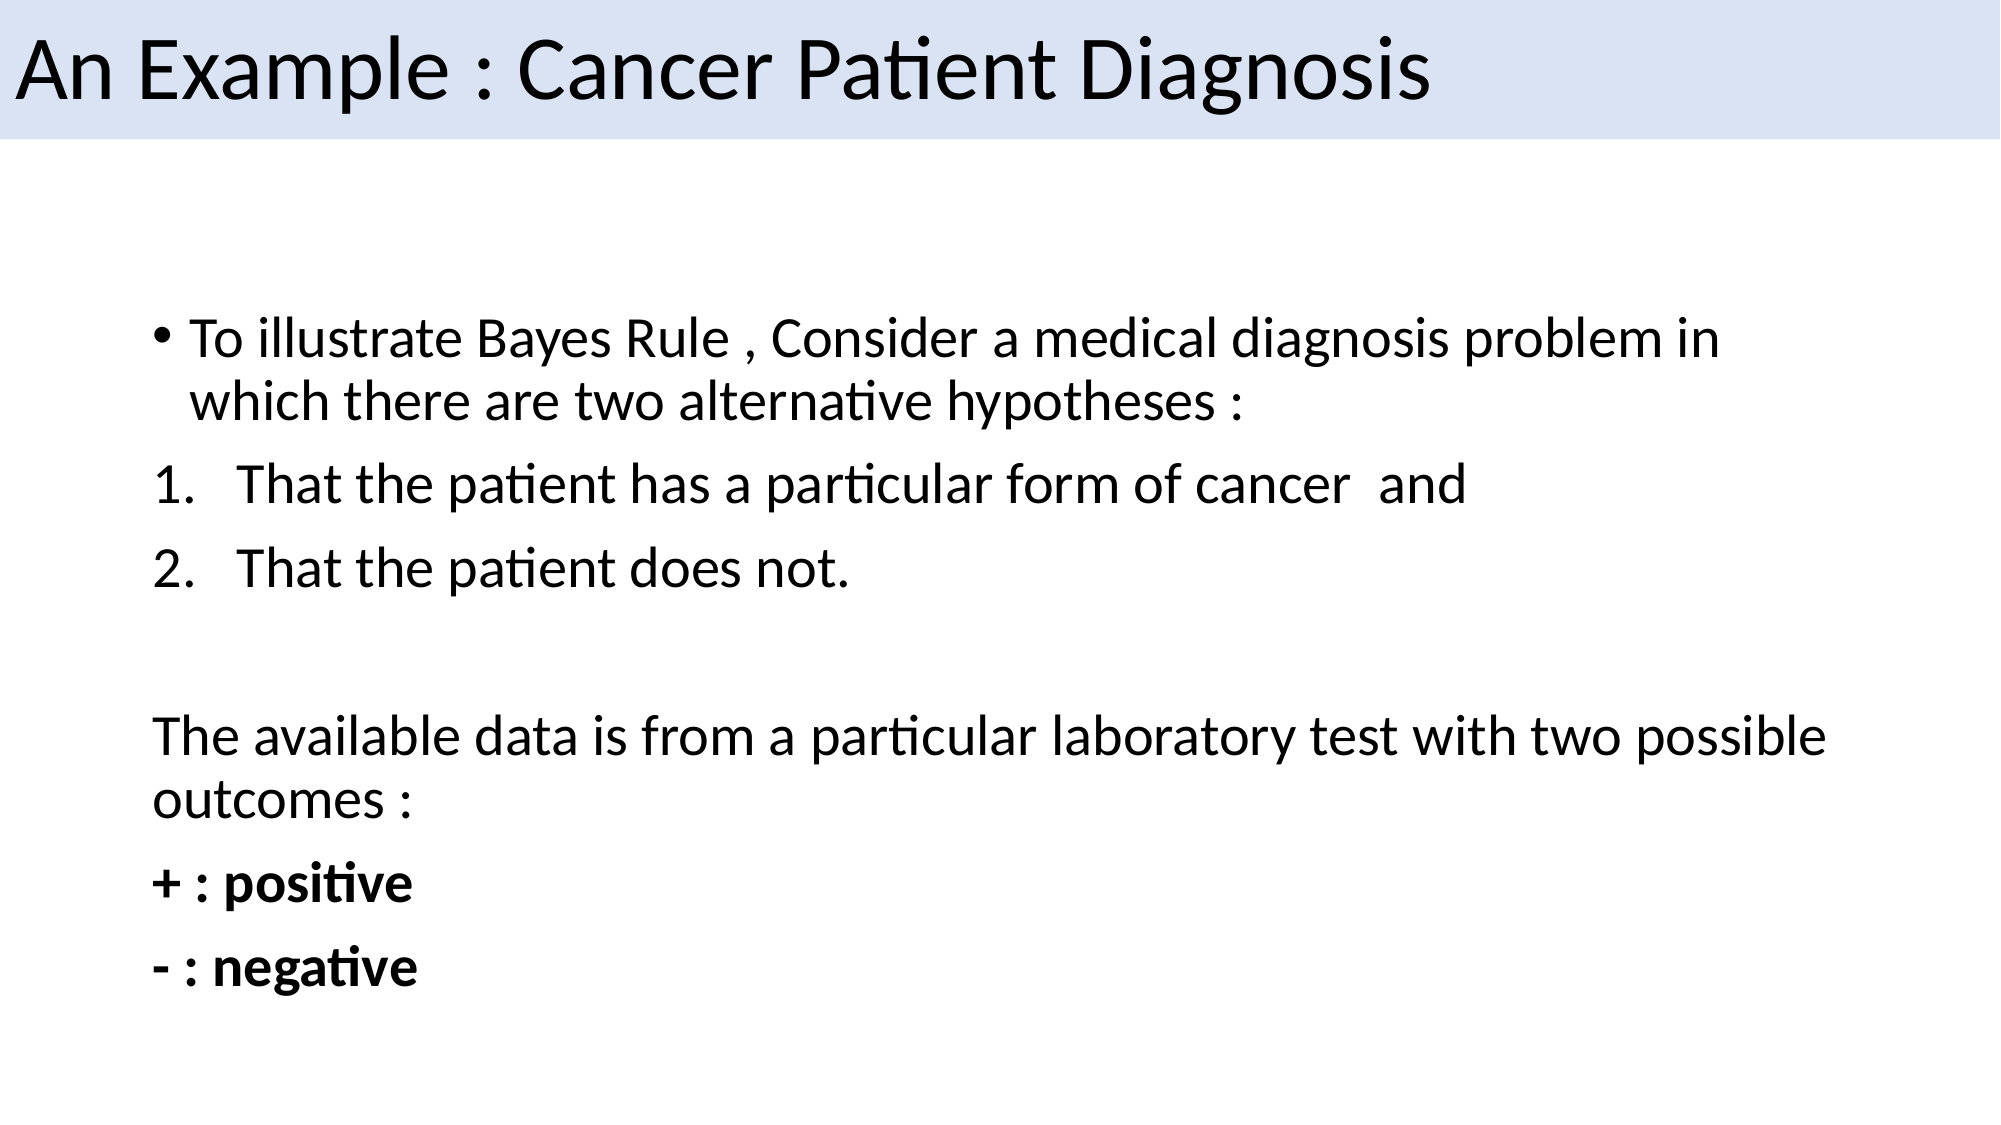

# An Example : Cancer Patient Diagnosis
To illustrate Bayes Rule , Consider a medical diagnosis problem in which there are two alternative hypotheses :
That the patient has a particular form of cancer  and
That the patient does not.

The available data is from a particular laboratory test with two possible outcomes :
+ : positive
- : negative